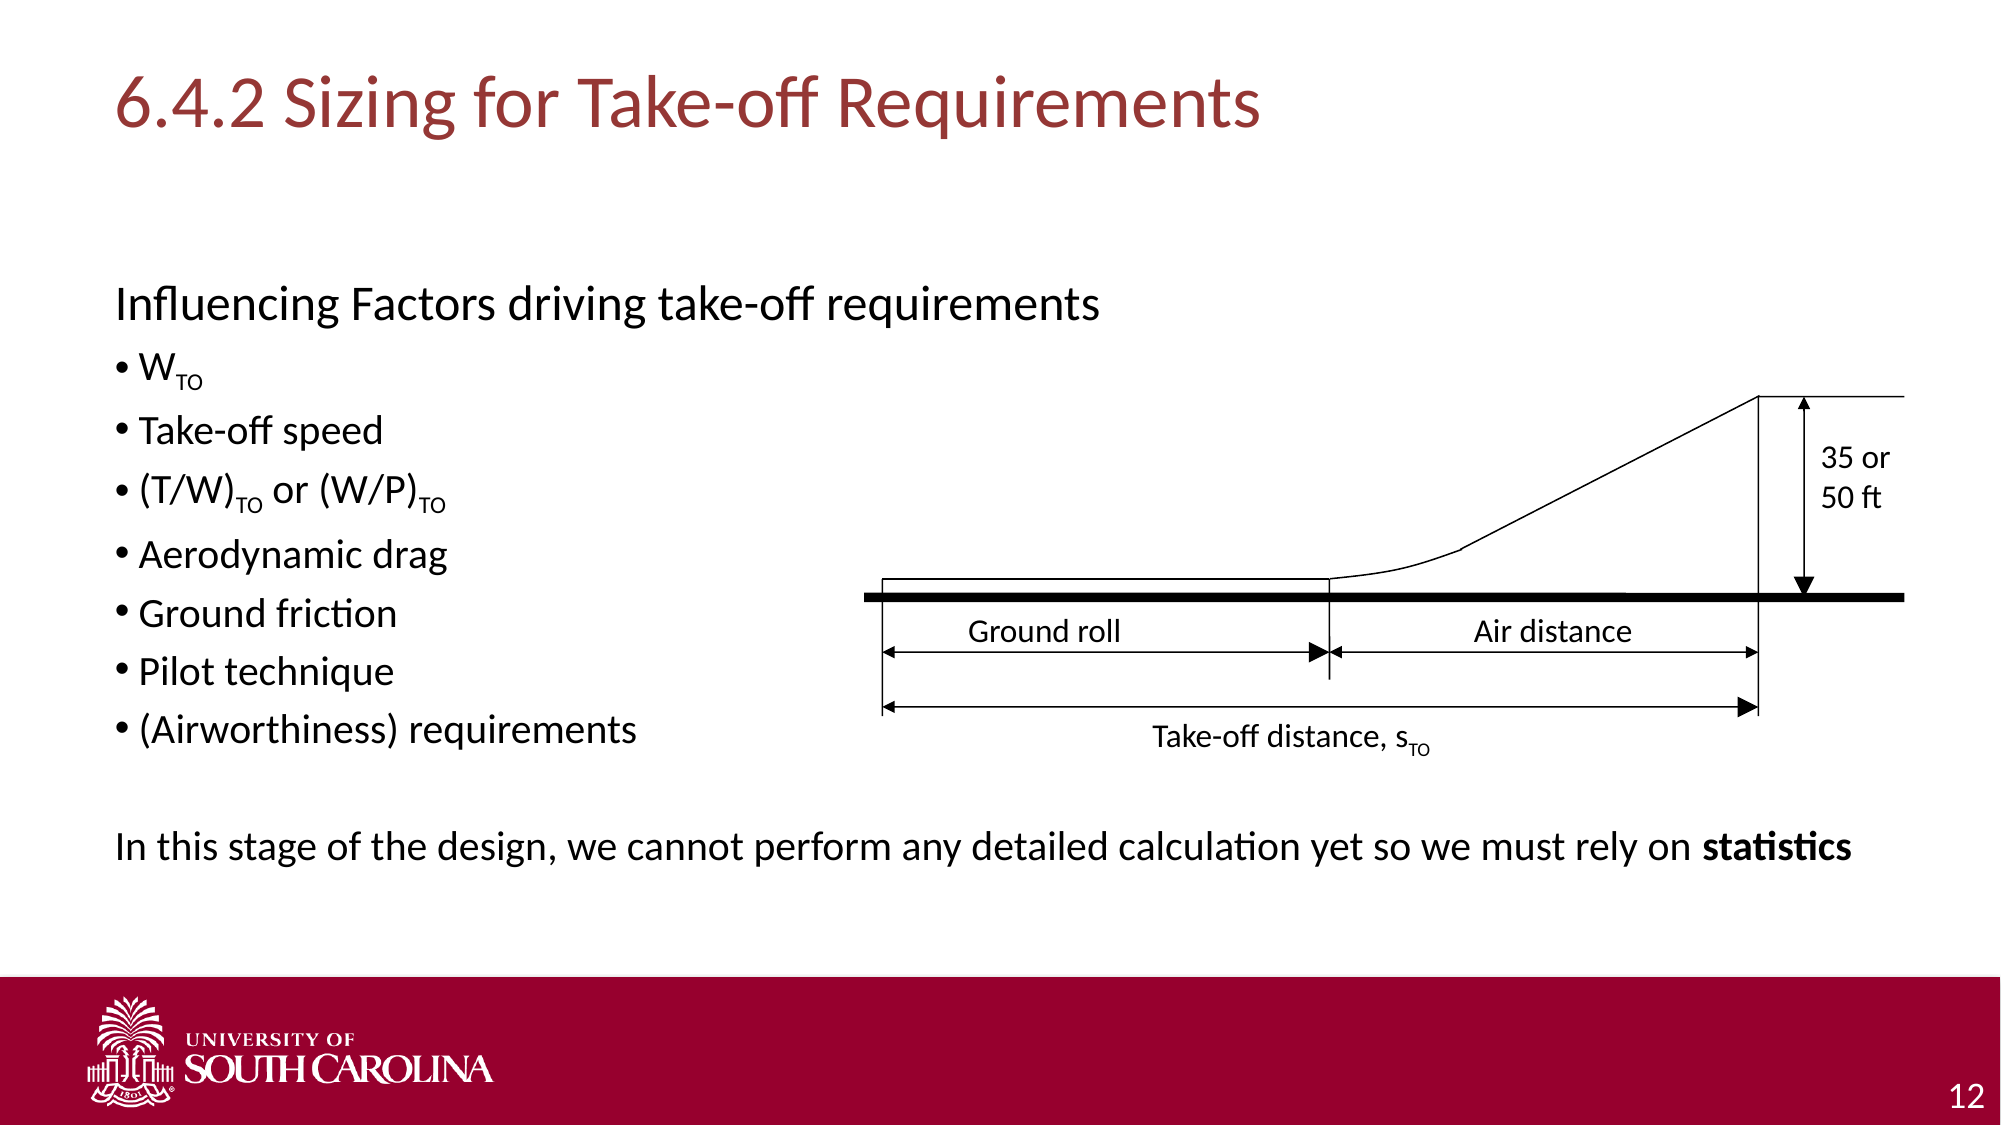

# 6.4.2 Sizing for Take-off Requirements
Influencing Factors driving take-off requirements
WTO
Take-off speed
(T/W)TO or (W/P)TO
Aerodynamic drag
Ground friction
Pilot technique
(Airworthiness) requirements

In this stage of the design, we cannot perform any detailed calculation yet so we must rely on statistics

35 or
50 ft

Ground roll
Air distance

Take-off distance, sTO